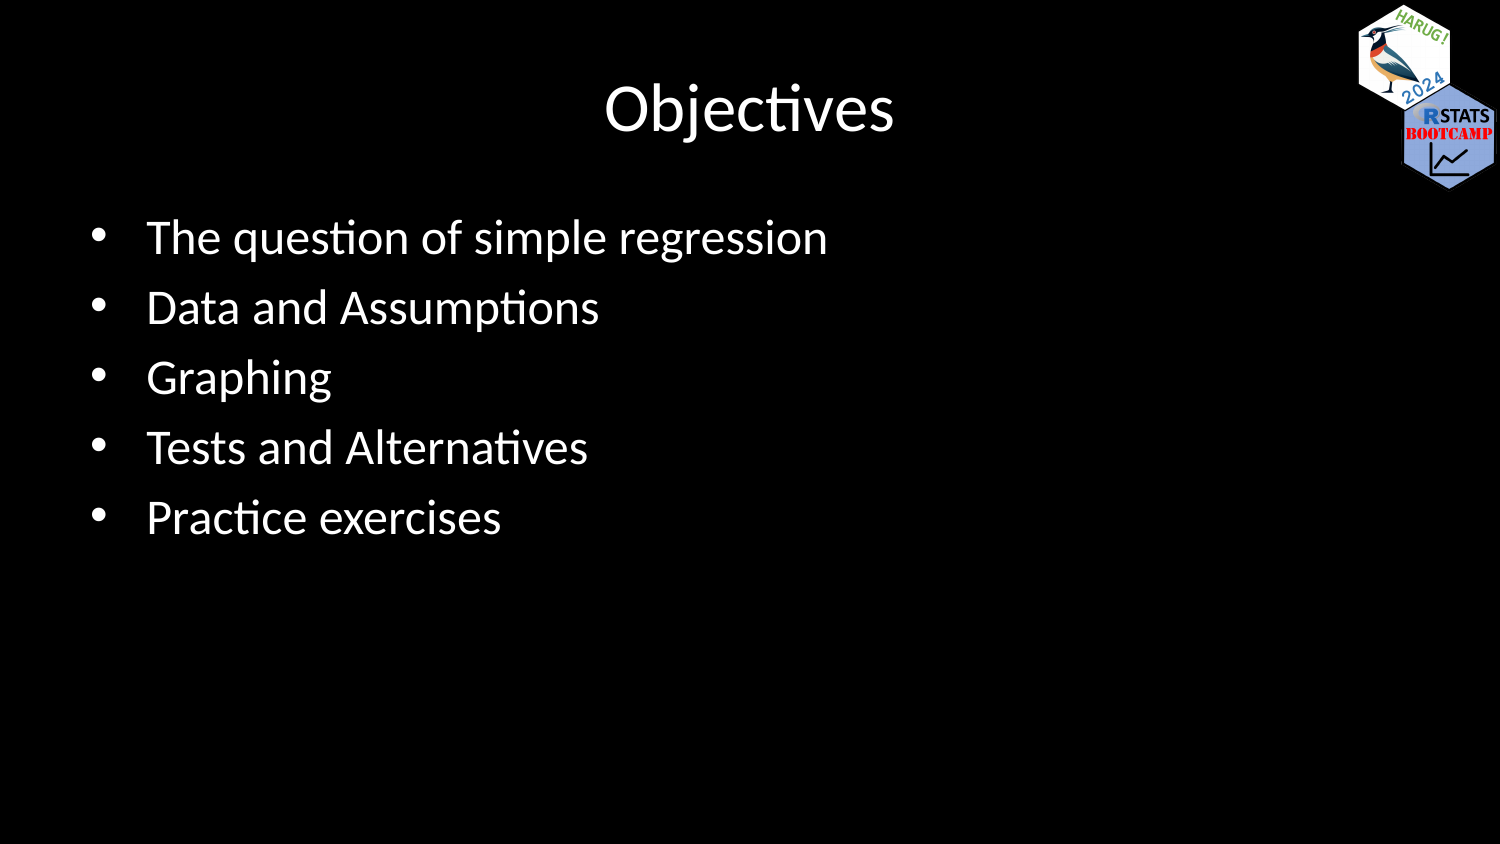

# Objectives
The question of simple regression
Data and Assumptions
Graphing
Tests and Alternatives
Practice exercises